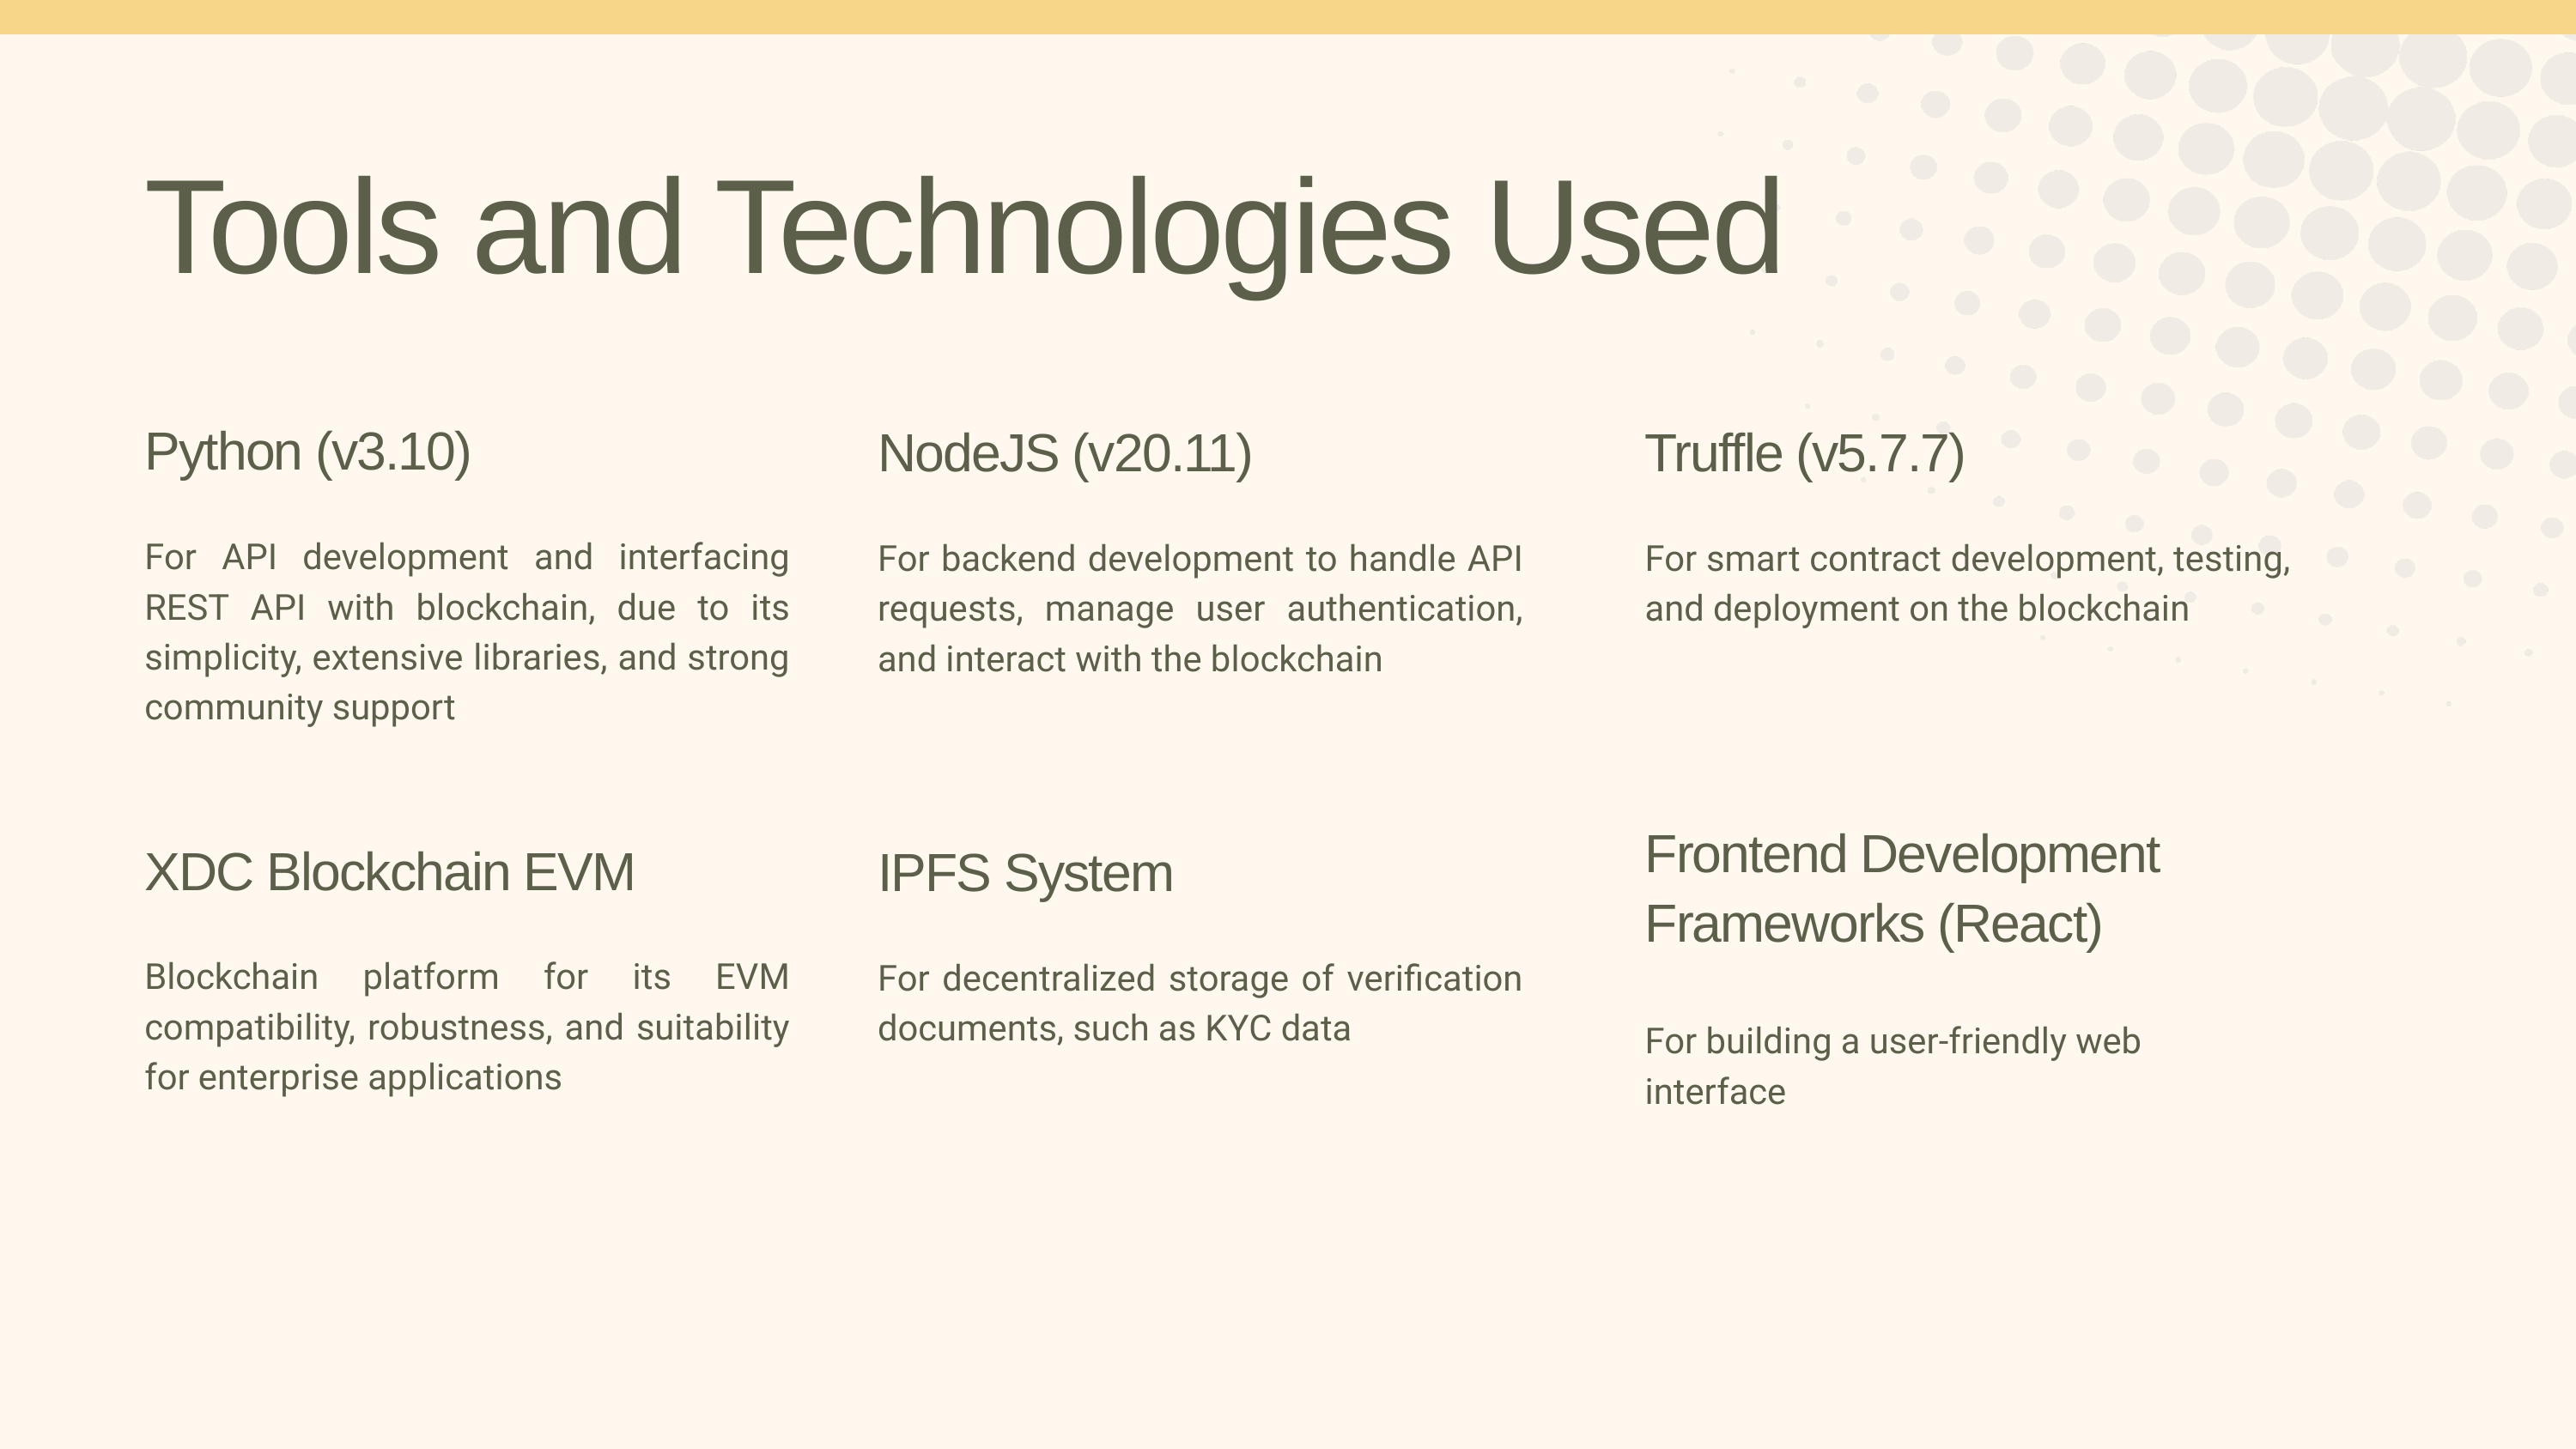

Tools and Technologies Used
Python (v3.10)
For API development and interfacing REST API with blockchain, due to its simplicity, extensive libraries, and strong community support
NodeJS (v20.11)
For backend development to handle API requests, manage user authentication, and interact with the blockchain
Truffle (v5.7.7)
For smart contract development, testing, and deployment on the blockchain
Frontend Development Frameworks (React)
For building a user-friendly web interface
XDC Blockchain EVM
Blockchain platform for its EVM compatibility, robustness, and suitability for enterprise applications
IPFS System
For decentralized storage of verification documents, such as KYC data